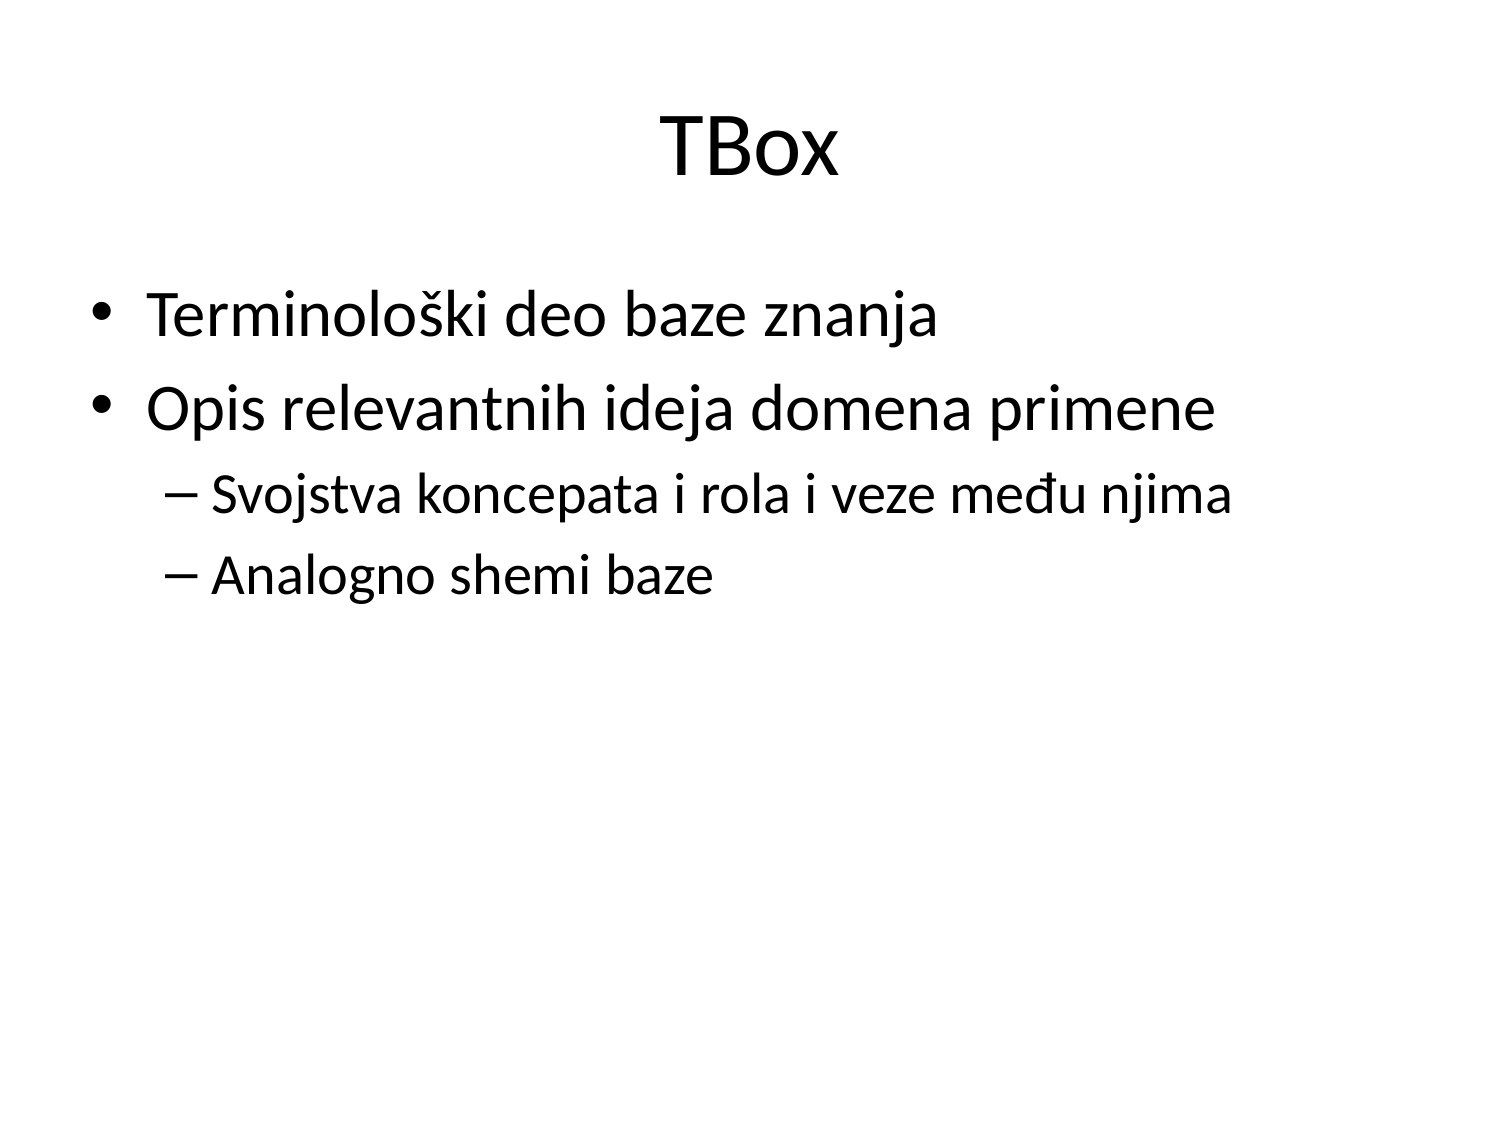

# TBox
Terminološki deo baze znanja
Opis relevantnih ideja domena primene
Svojstva koncepata i rola i veze među njima
Analogno shemi baze